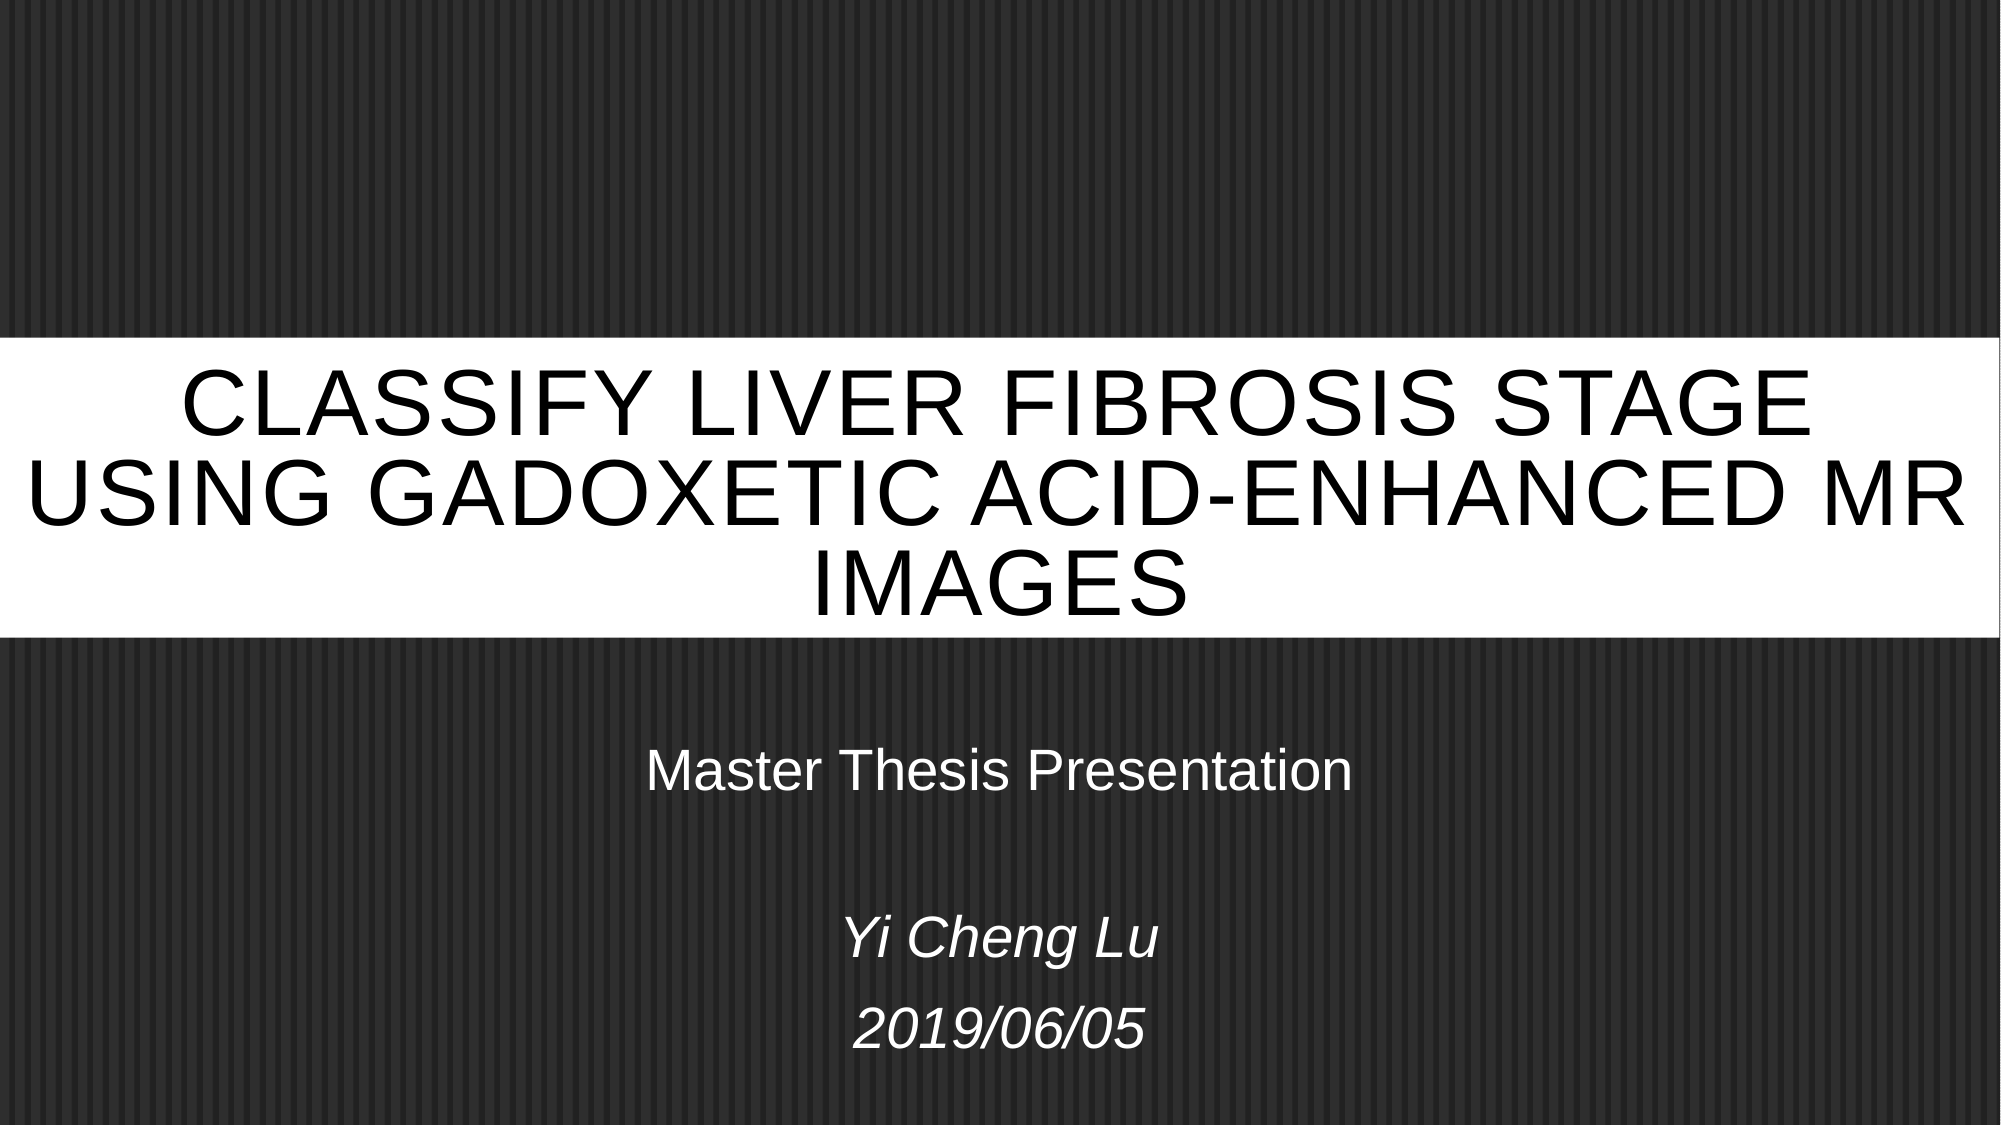

# Classify Liver Fibrosis Stage Using Gadoxetic Acid-Enhanced MR Images
Master Thesis Presentation

Yi Cheng Lu
2019/06/05